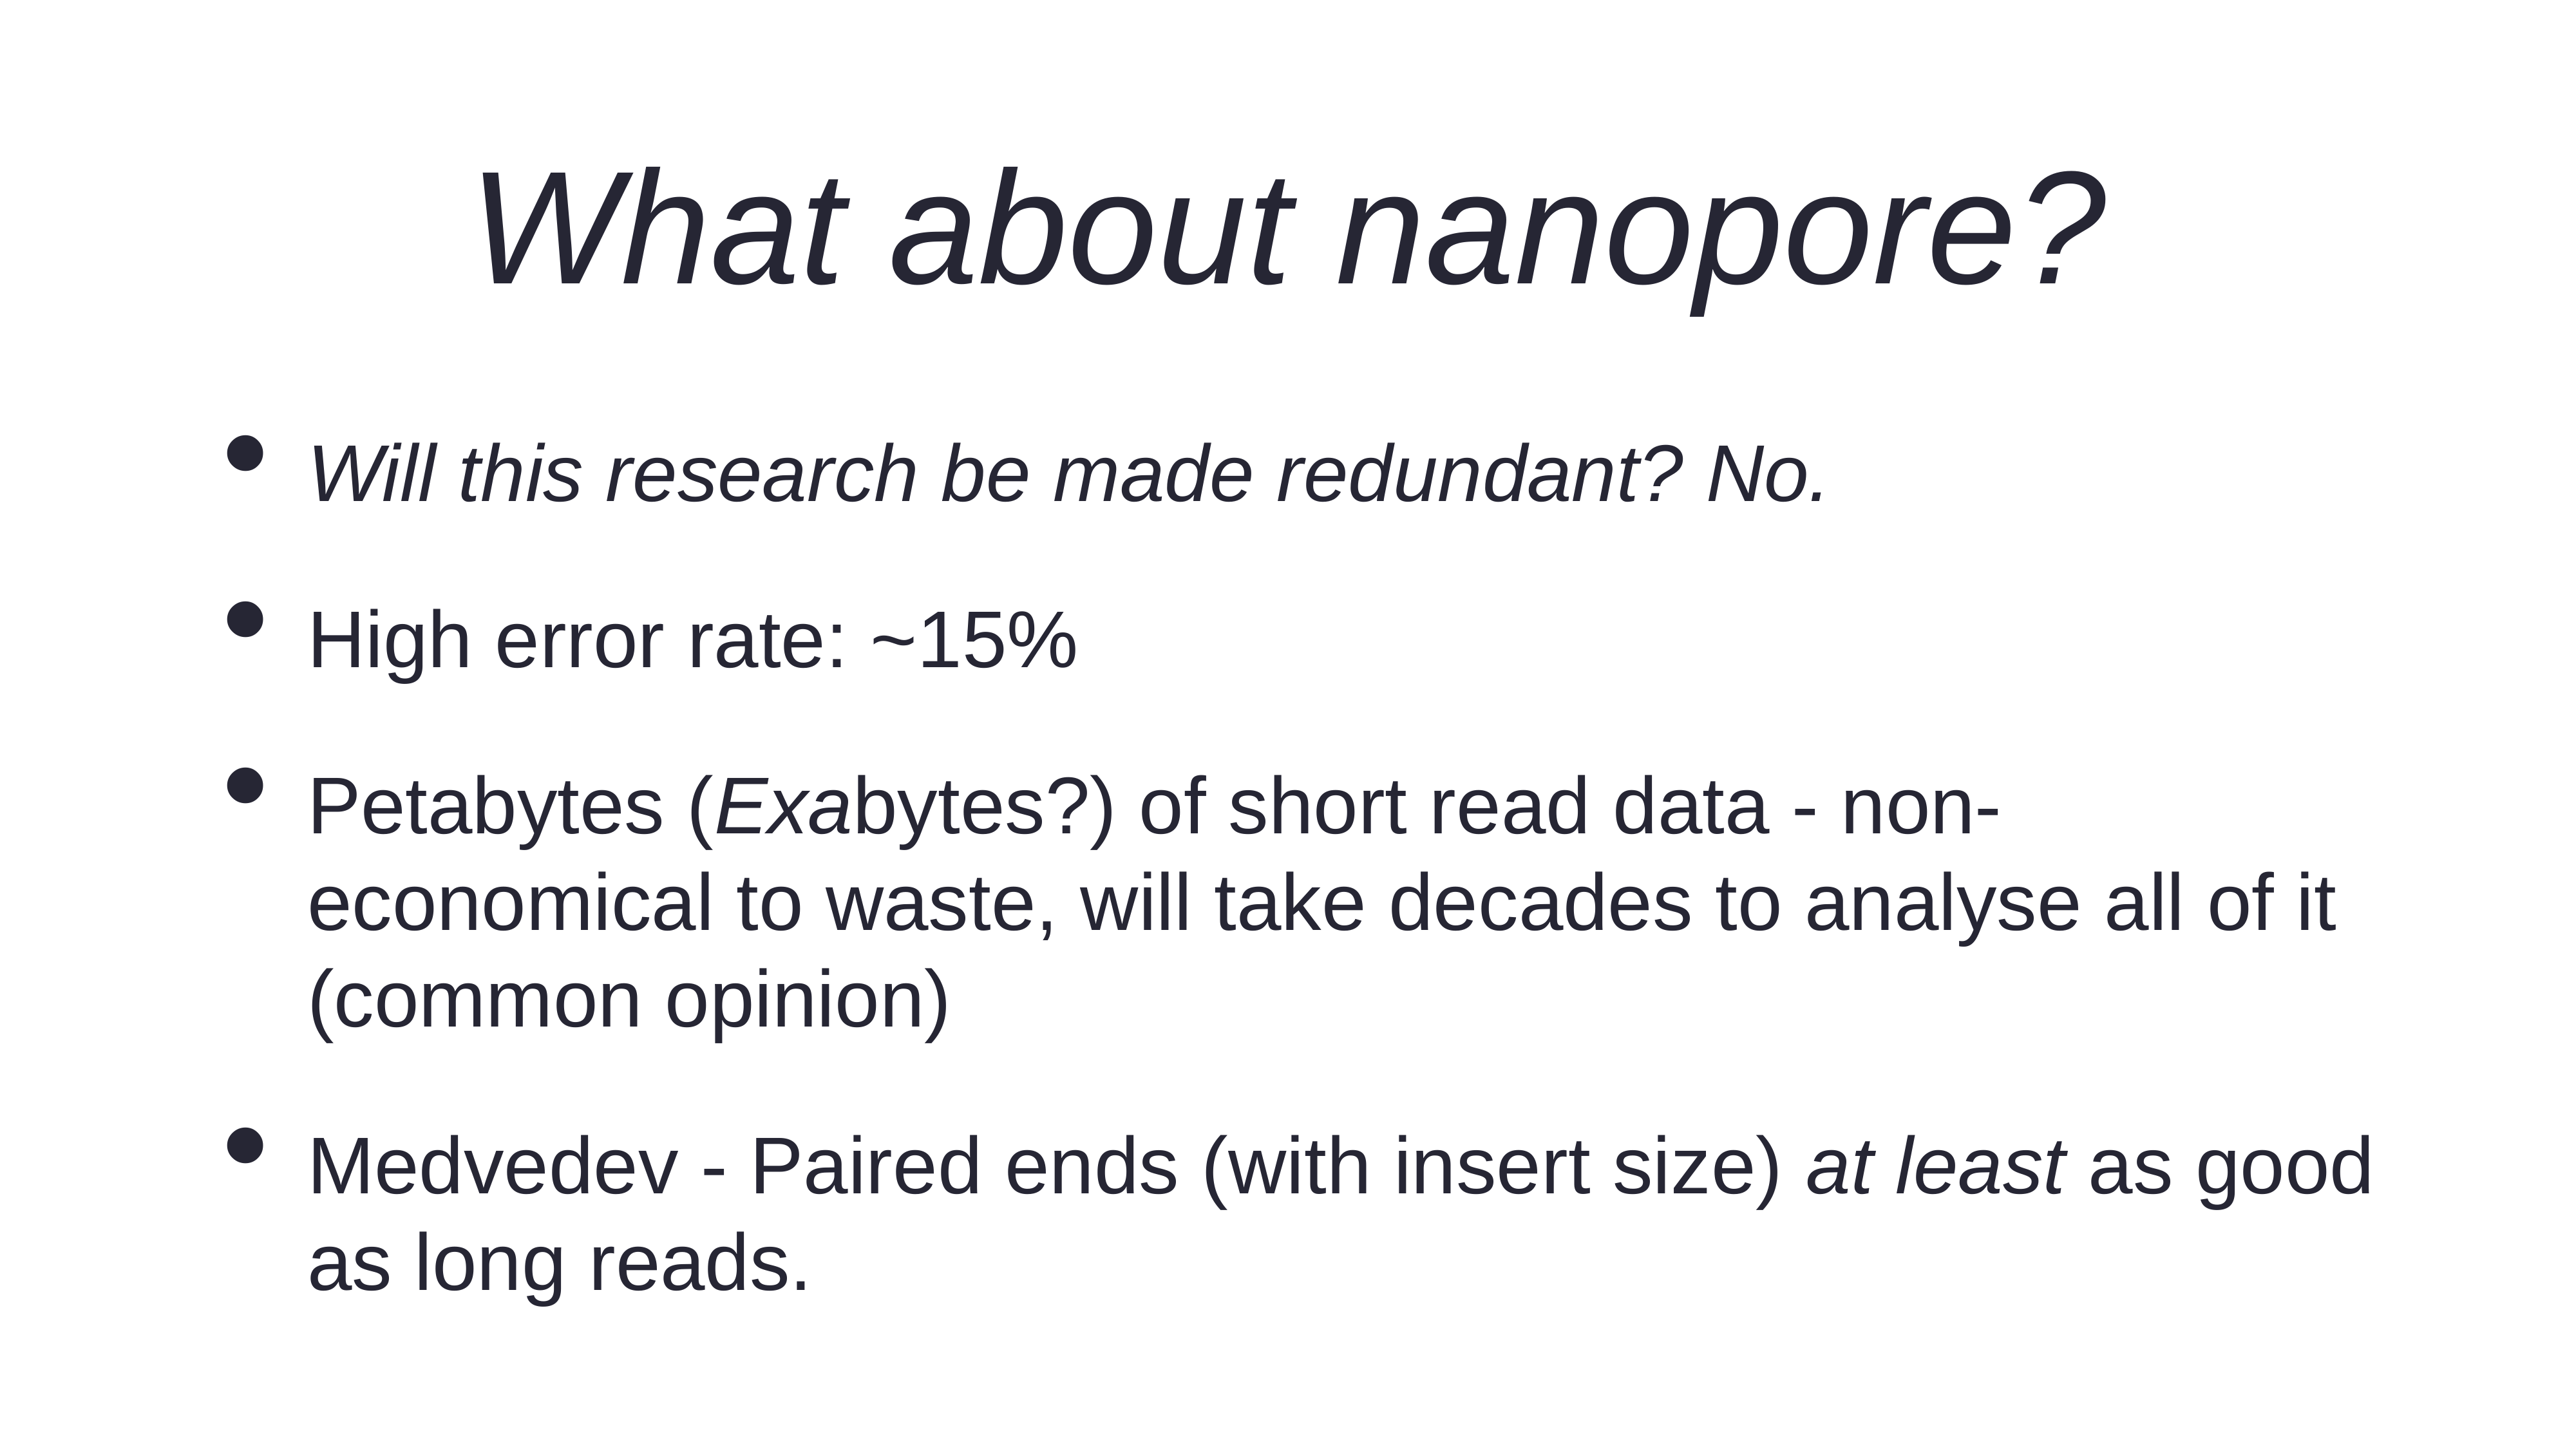

# What about nanopore?
Will this research be made redundant? No.
High error rate: ~15%
Petabytes (Exabytes?) of short read data - non-economical to waste, will take decades to analyse all of it (common opinion)
Medvedev - Paired ends (with insert size) at least as good as long reads.